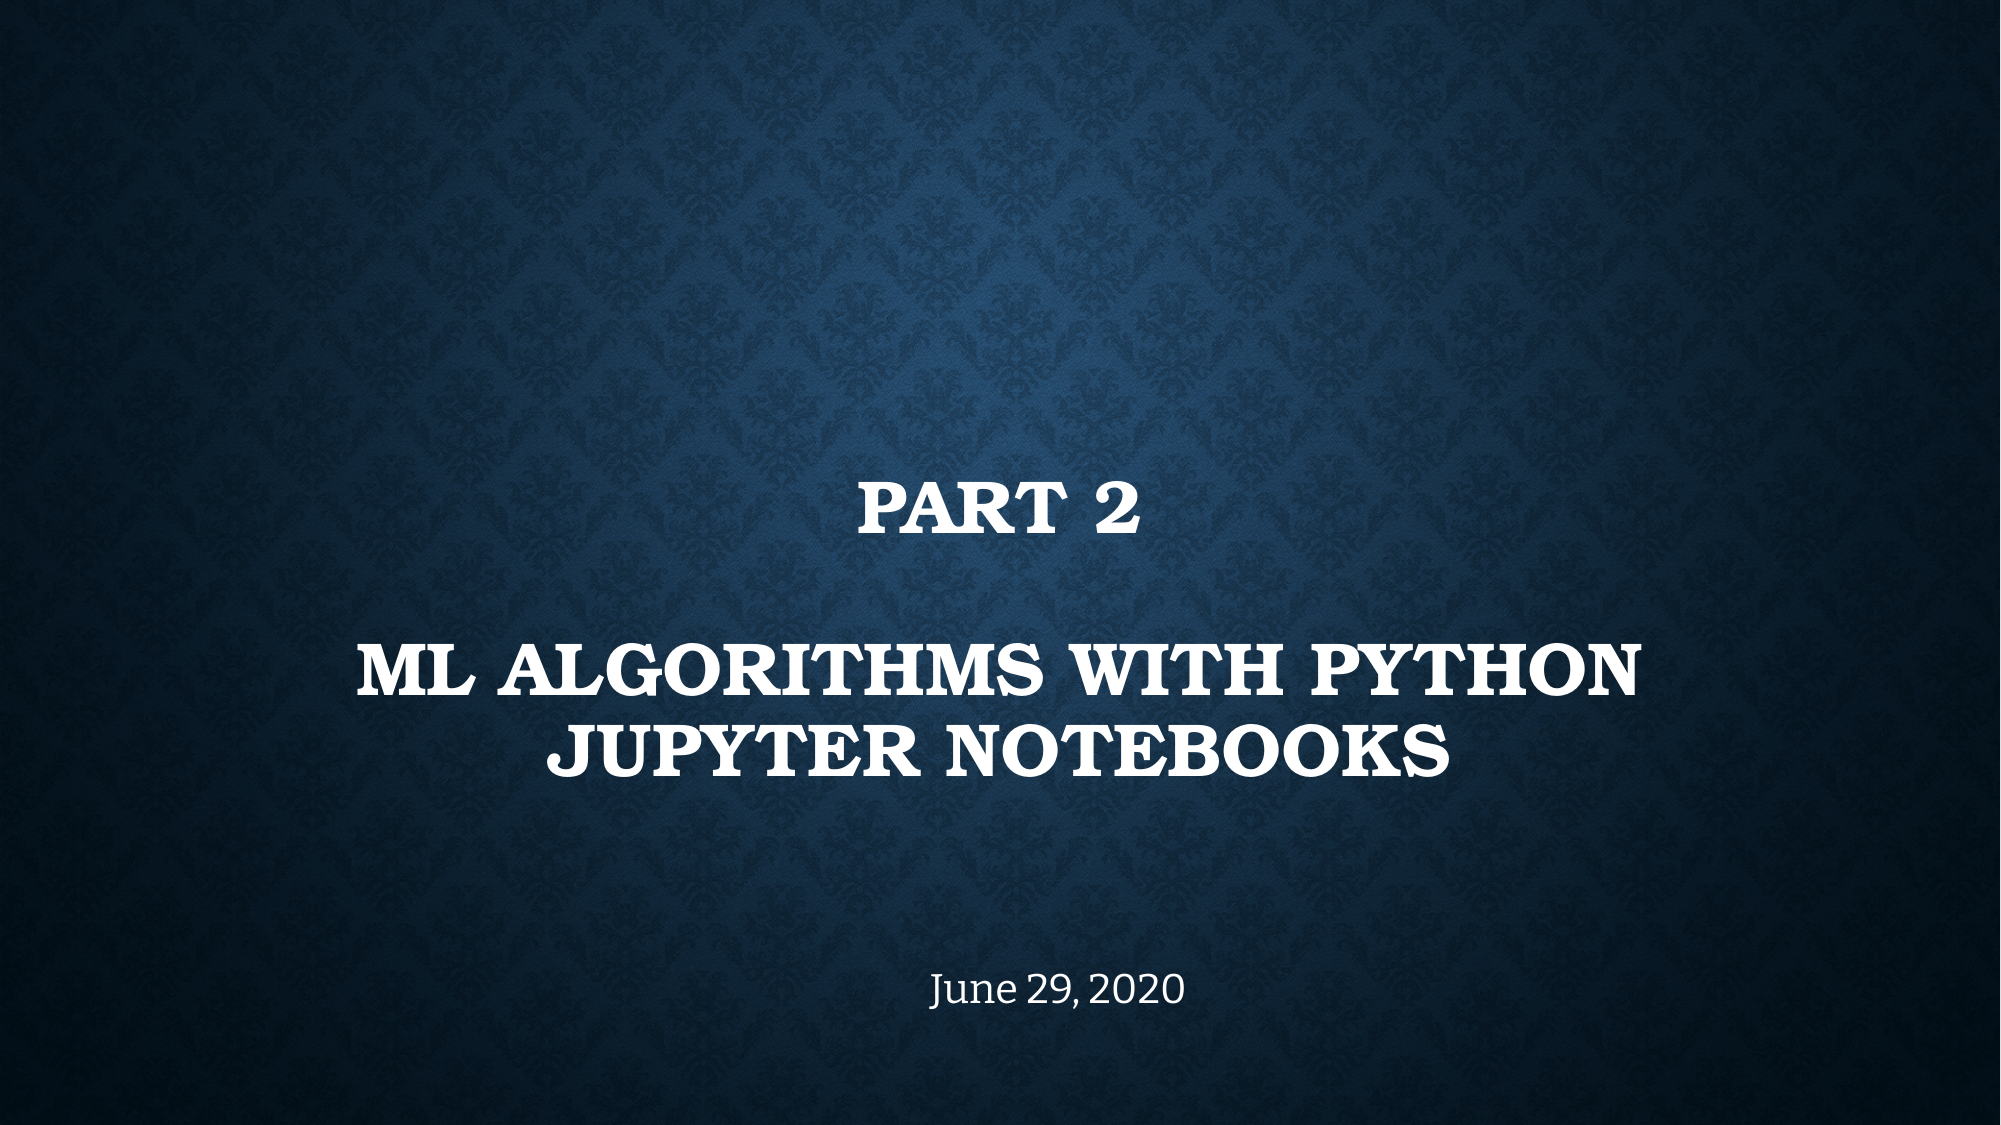

# Part 2 ml algorithms with python jupyter notebooks
June 29, 2020